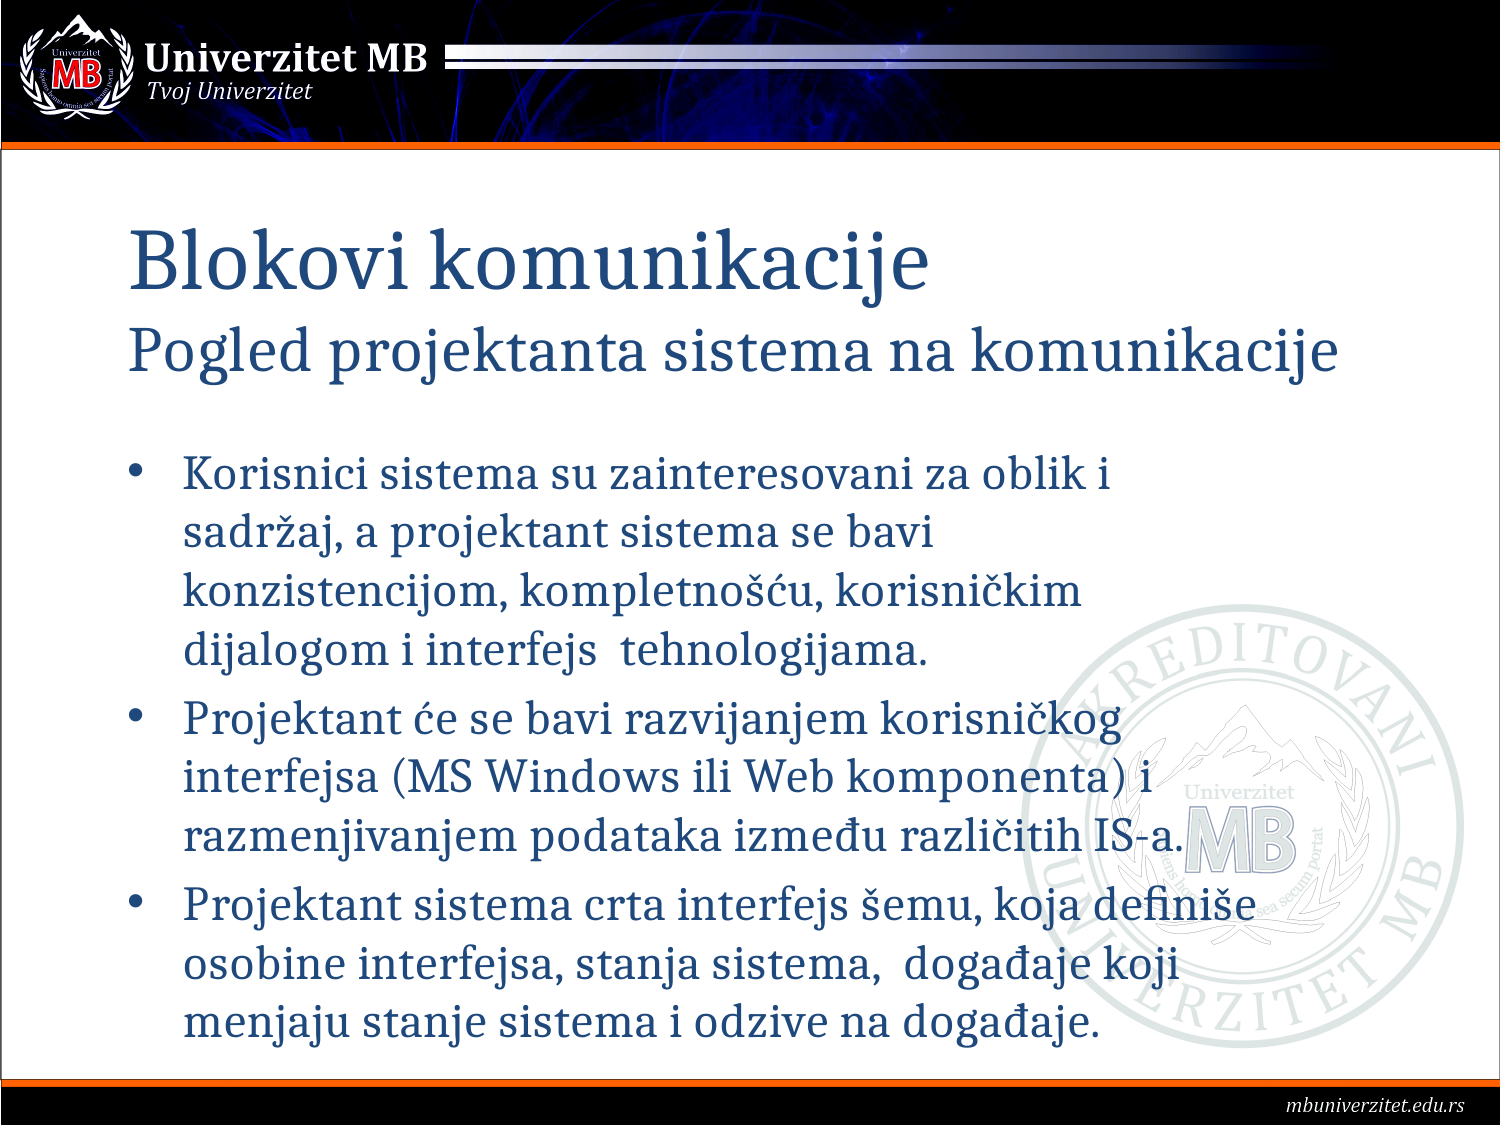

# Blokovi komunikacije Pogled projektanta sistema na komunikacije
Korisnici sistema su zainteresovani za oblik i sadržaj, a projektant sistema se bavi konzistencijom, kompletnošću, korisničkim dijalogom i interfejs  tehnologijama.
Projektant će se bavi razvijanjem korisničkog interfejsa (MS Windows ili Web komponenta) i razmenjivanjem podataka između različitih IS-a.
Projektant sistema crta interfejs šemu, koja deﬁniše osobine interfejsa, stanja sistema,  događaje koji menjaju stanje sistema i odzive na događaje.